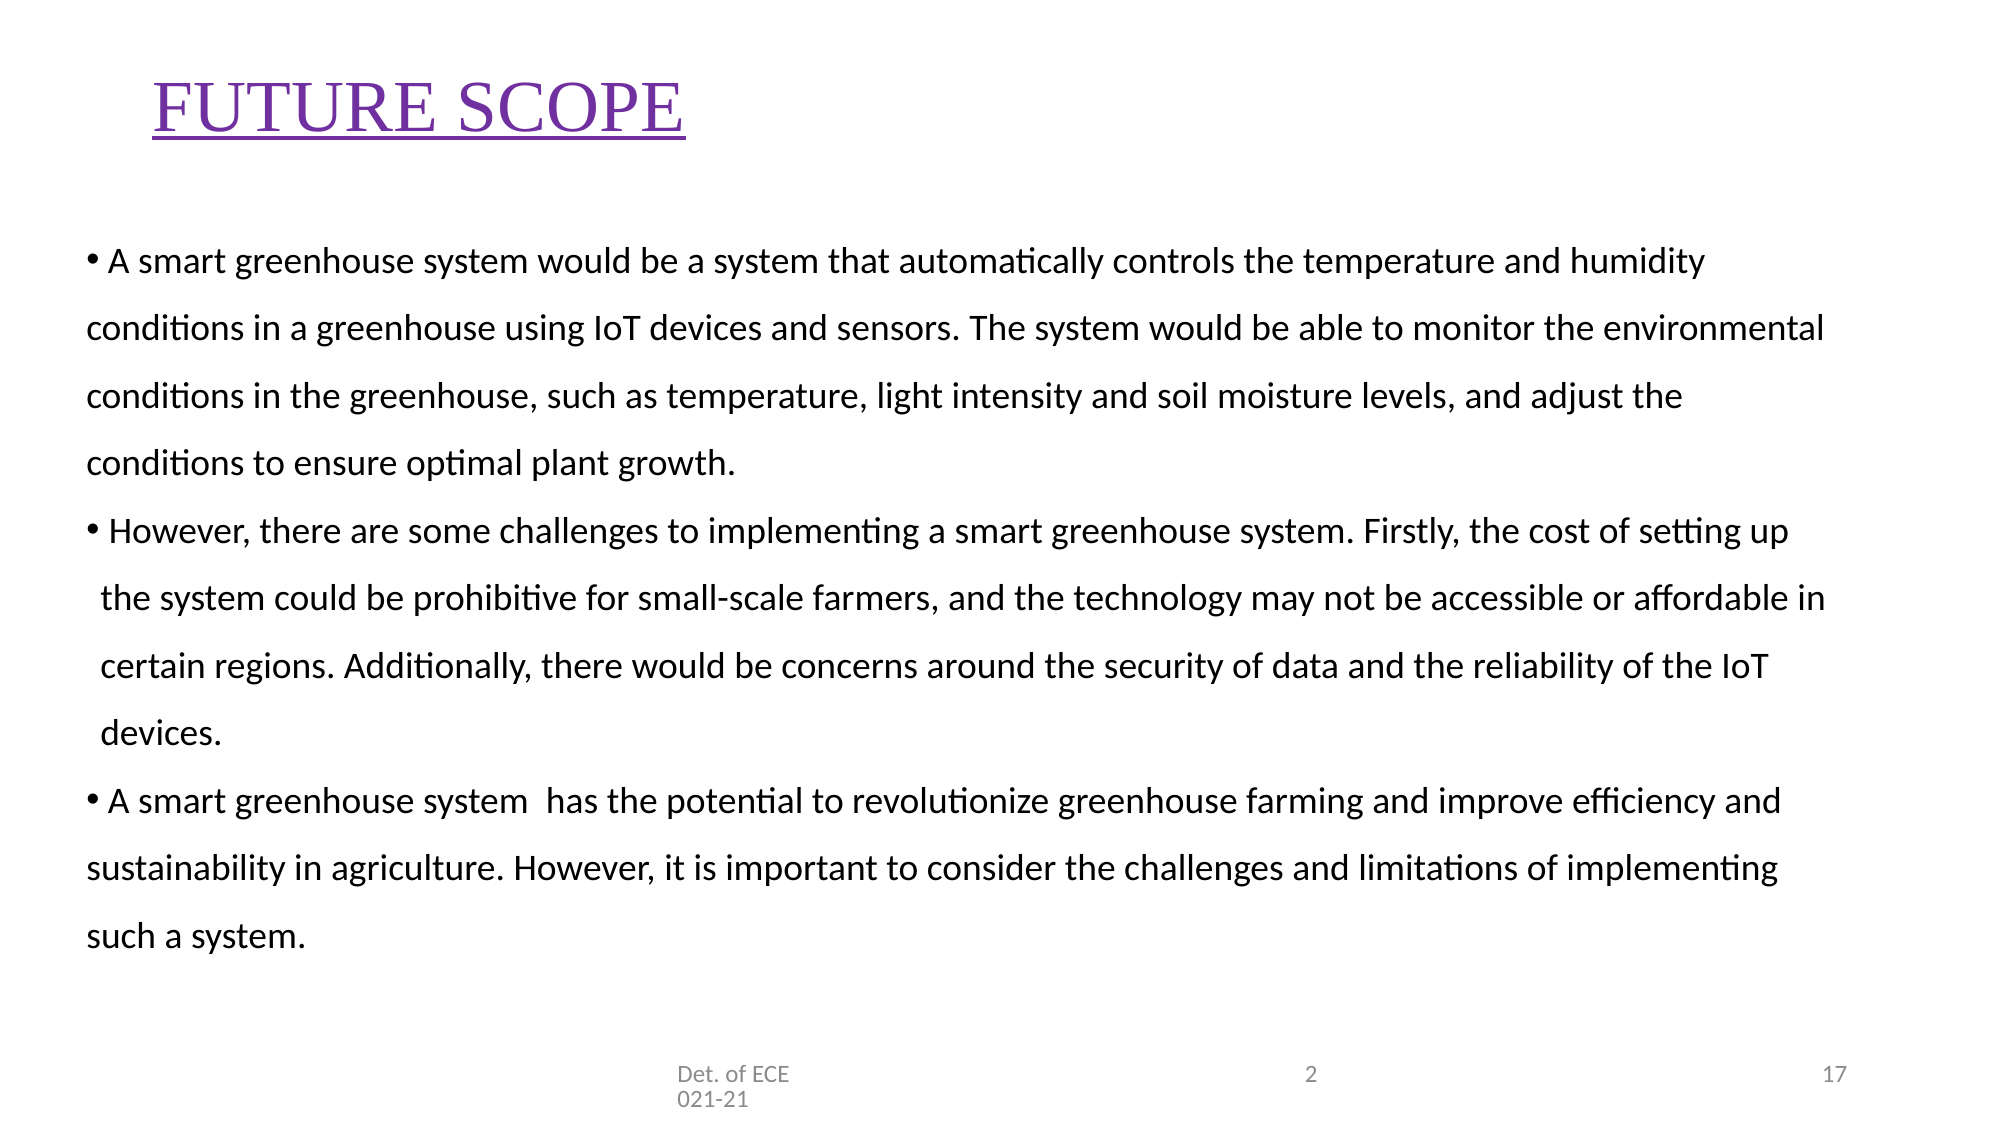

# FUTURE SCOPE

 A smart greenhouse system would be a system that automatically controls the temperature and humidity conditions in a greenhouse using IoT devices and sensors. The system would be able to monitor the environmental conditions in the greenhouse, such as temperature, light intensity and soil moisture levels, and adjust the conditions to ensure optimal plant growth.
 However, there are some challenges to implementing a smart greenhouse system. Firstly, the cost of setting up the system could be prohibitive for small-scale farmers, and the technology may not be accessible or affordable in certain regions. Additionally, there would be concerns around the security of data and the reliability of the IoT devices.
 A smart greenhouse system  has the potential to revolutionize greenhouse farming and improve efficiency and sustainability in agriculture. However, it is important to consider the challenges and limitations of implementing such a system.
Det. of ECE                                                                                          2021-21
17